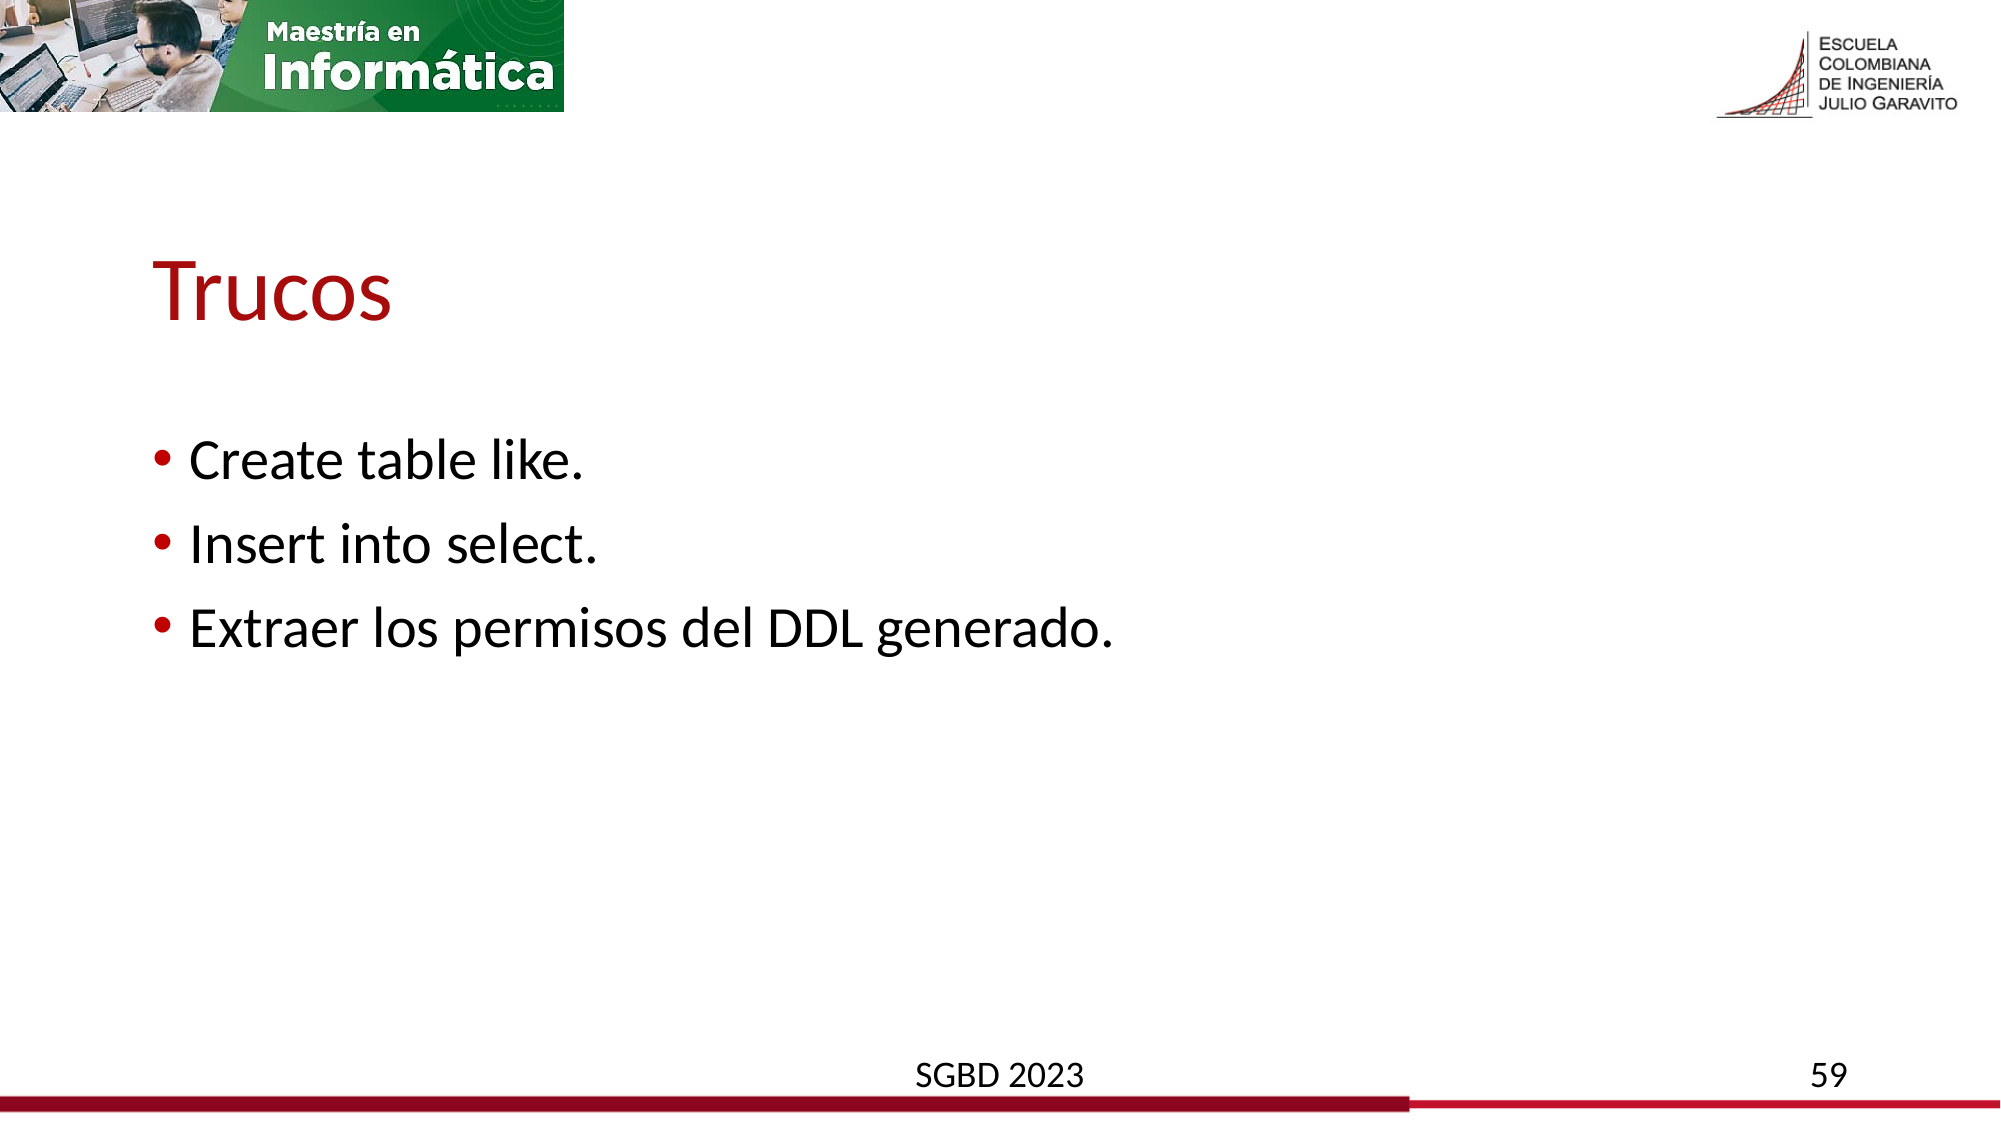

# Trucos
Create table like.
Insert into select.
Extraer los permisos del DDL generado.
SGBD 2023
59